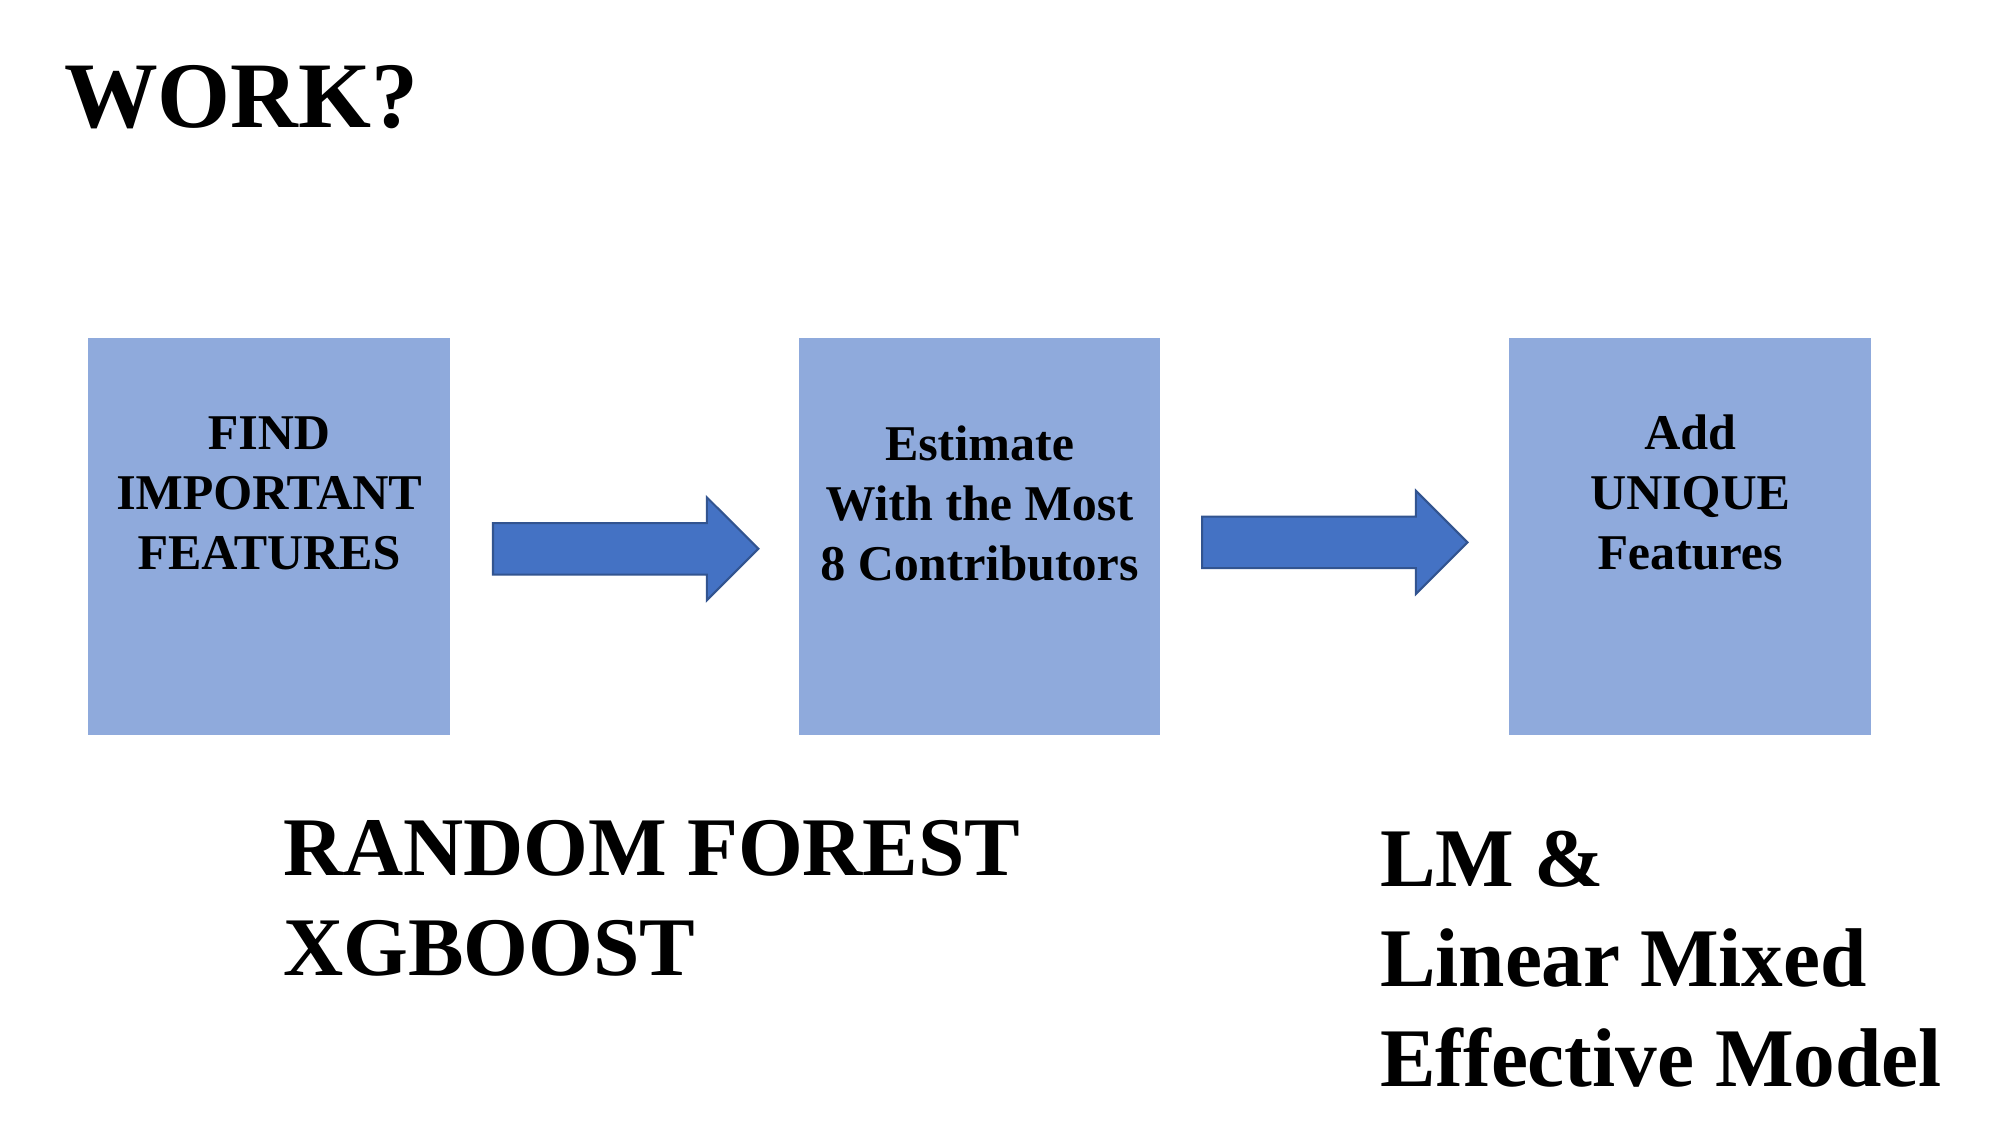

WORK?

FIND
IMPORTANT
FEATURES

Estimate
With the Most
8 Contributors

Add
UNIQUE
Features

RANDOM FOREST
XGBOOST
LM &
Linear Mixed
Effective Model